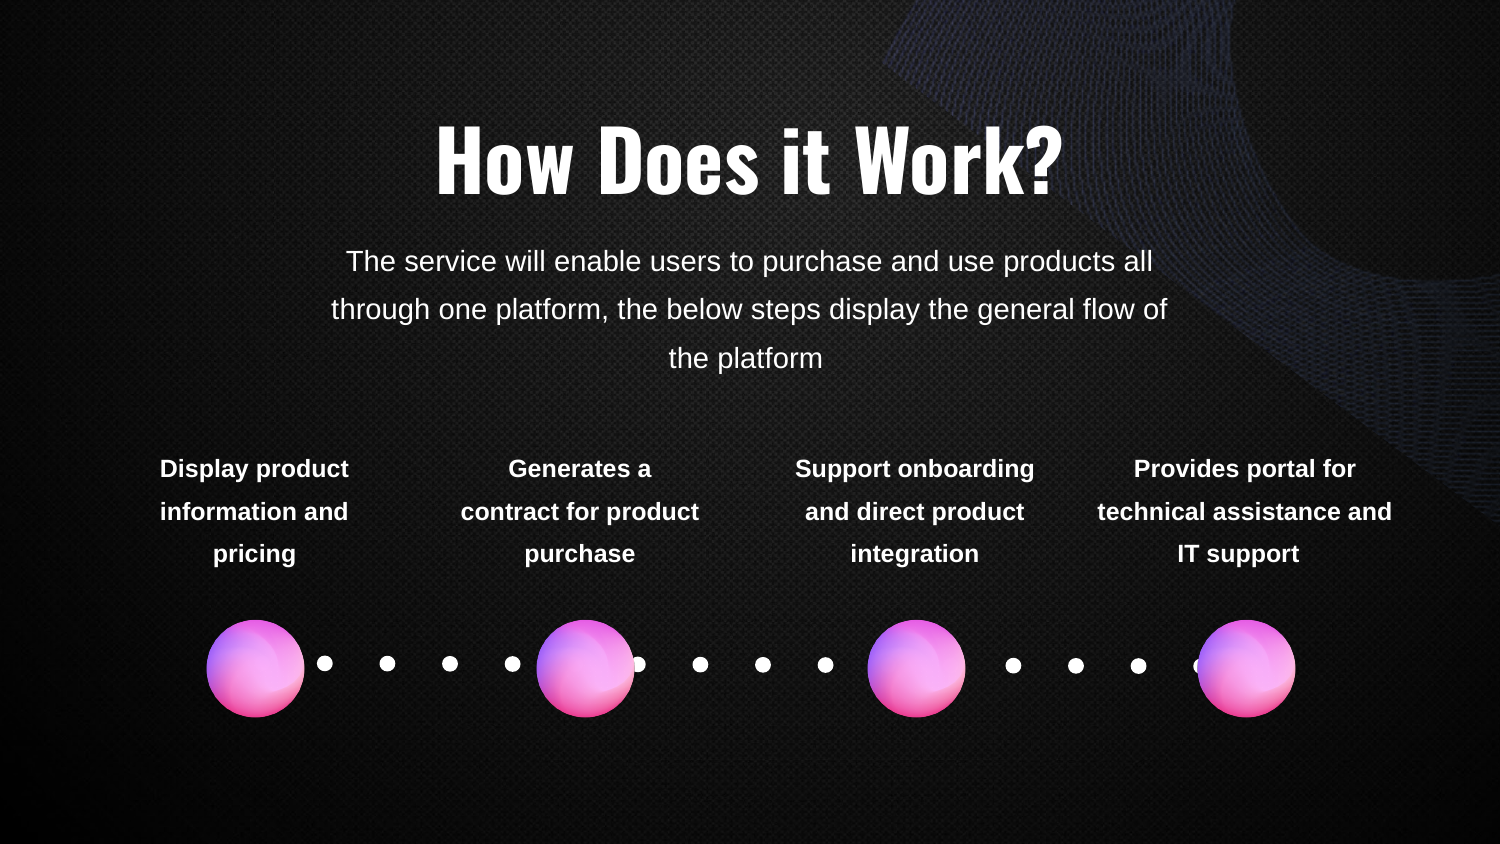

How Does it Work?
The service will enable users to purchase and use products all through one platform, the below steps display the general flow of the platform
Generates a contract for product purchase
Support onboarding and direct product integration
Provides portal for technical assistance and IT support
Display product information and pricing